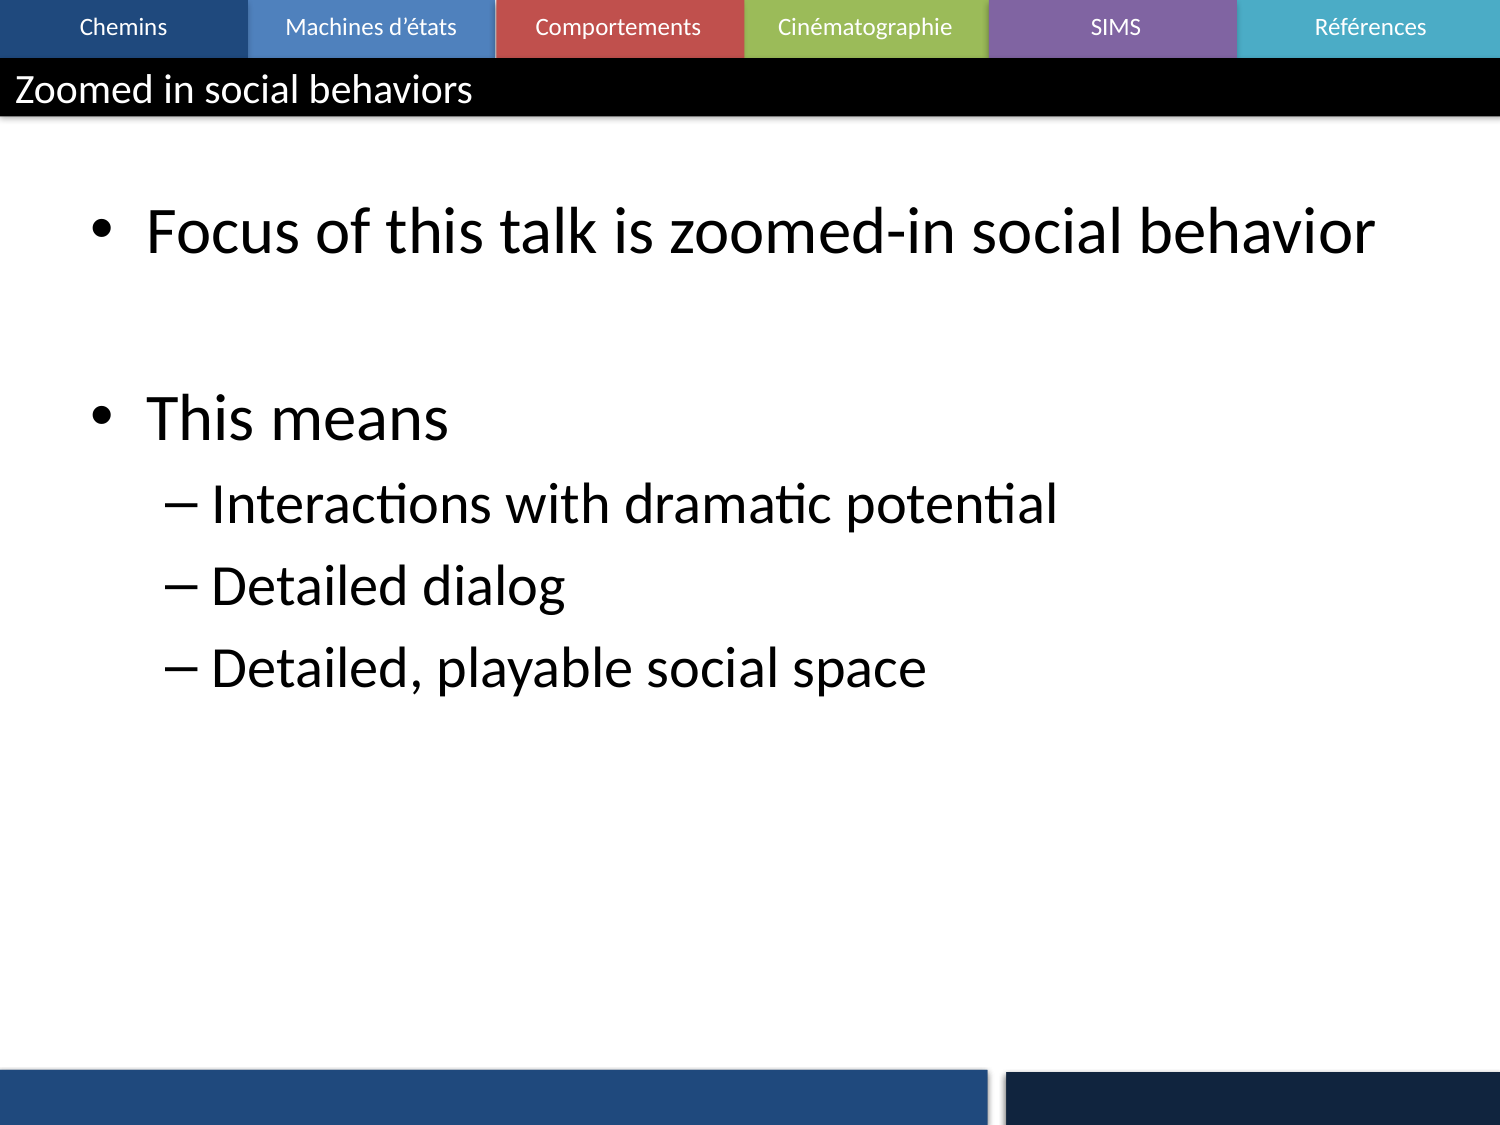

Zoomed in social behaviors
Focus of this talk is zoomed-in social behavior

This means
Interactions with dramatic potential
Detailed dialog
Detailed, playable social space